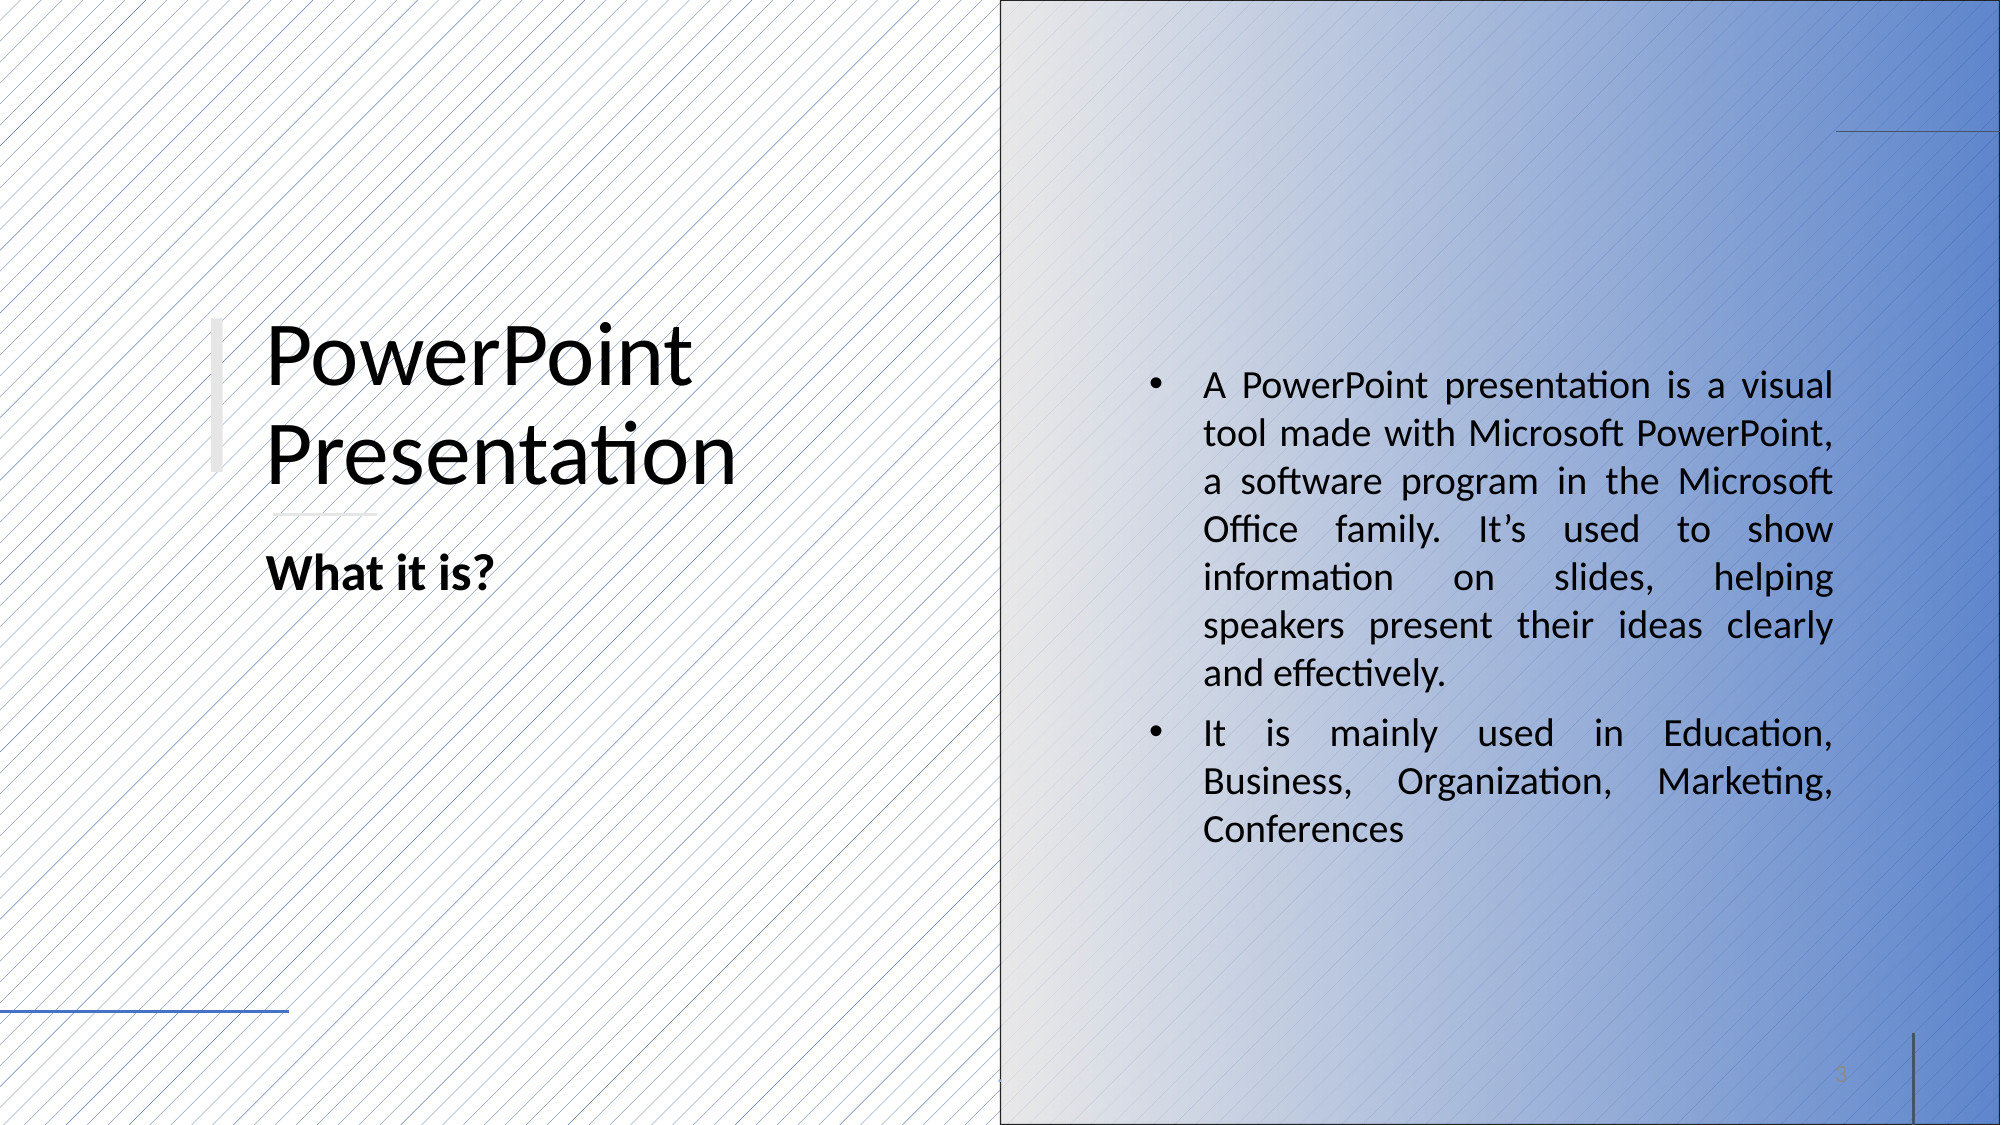

# PowerPoint Presentation
A PowerPoint presentation is a visual tool made with Microsoft PowerPoint, a software program in the Microsoft Office family. It’s used to show information on slides, helping speakers present their ideas clearly and effectively.
It is mainly used in Education, Business, Organization, Marketing, Conferences
What it is?
.
3